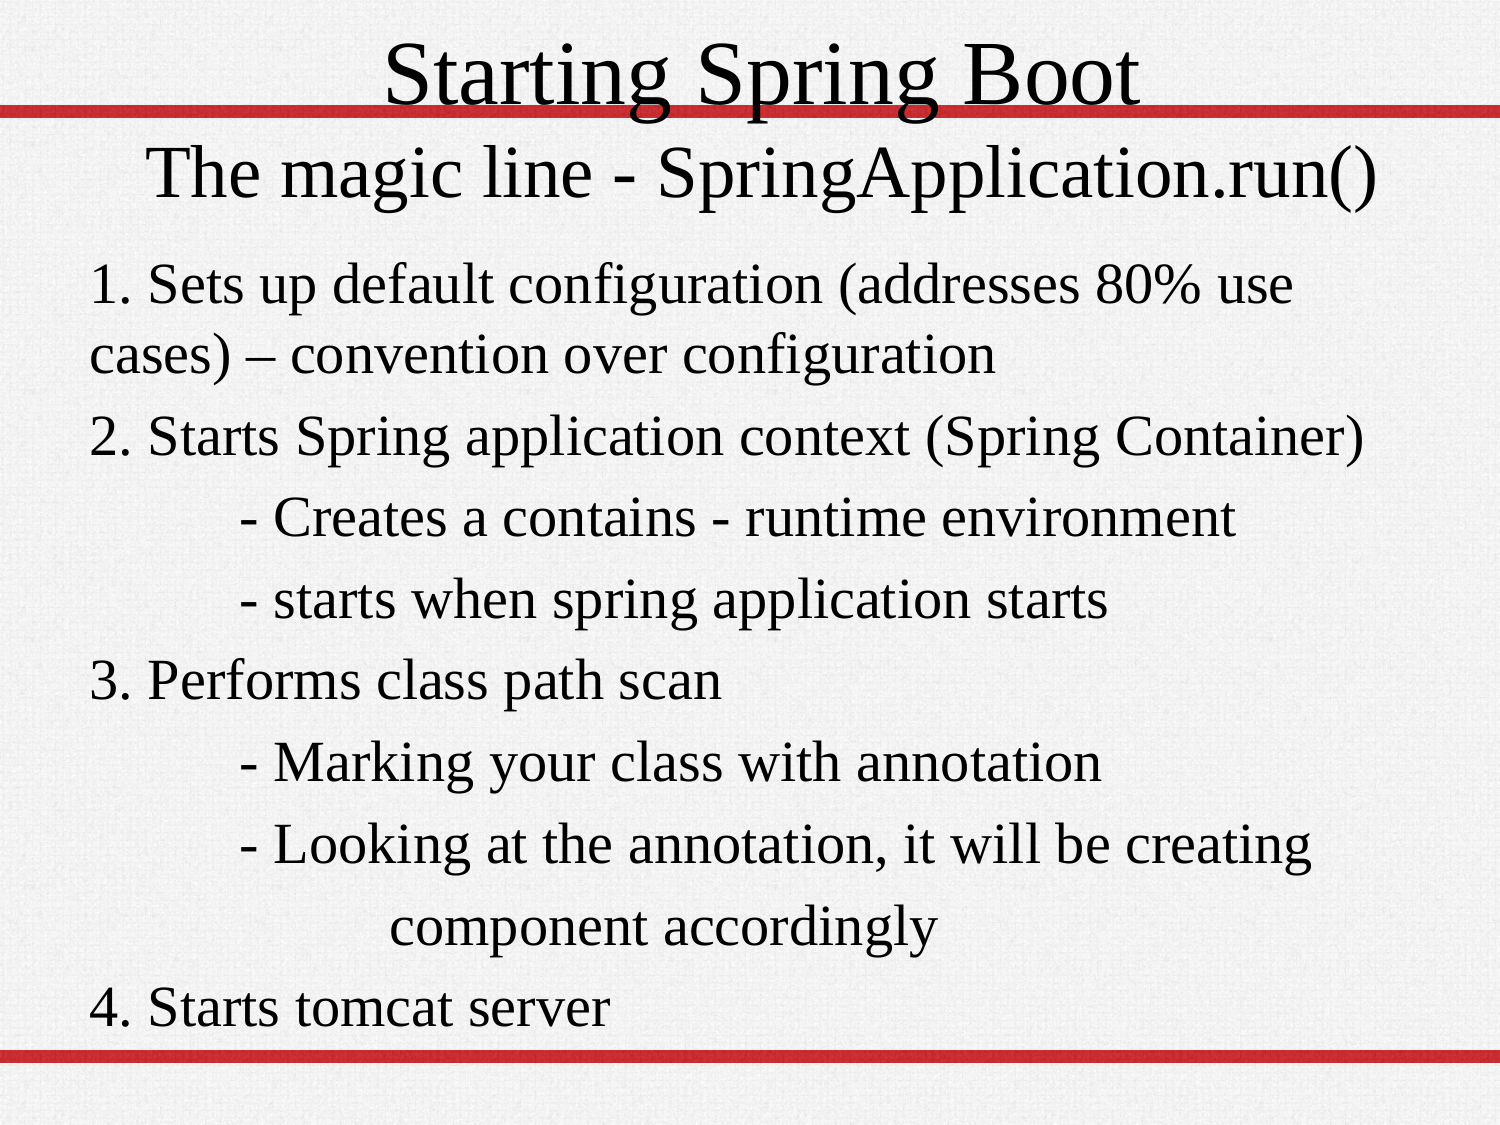

# Starting Spring Boot The magic line - SpringApplication.run()
1. Sets up default configuration (addresses 80% use cases) – convention over configuration
2. Starts Spring application context (Spring Container)
	- Creates a contains - runtime environment
	- starts when spring application starts
3. Performs class path scan
	- Marking your class with annotation
	- Looking at the annotation, it will be creating
		component accordingly
4. Starts tomcat server
23